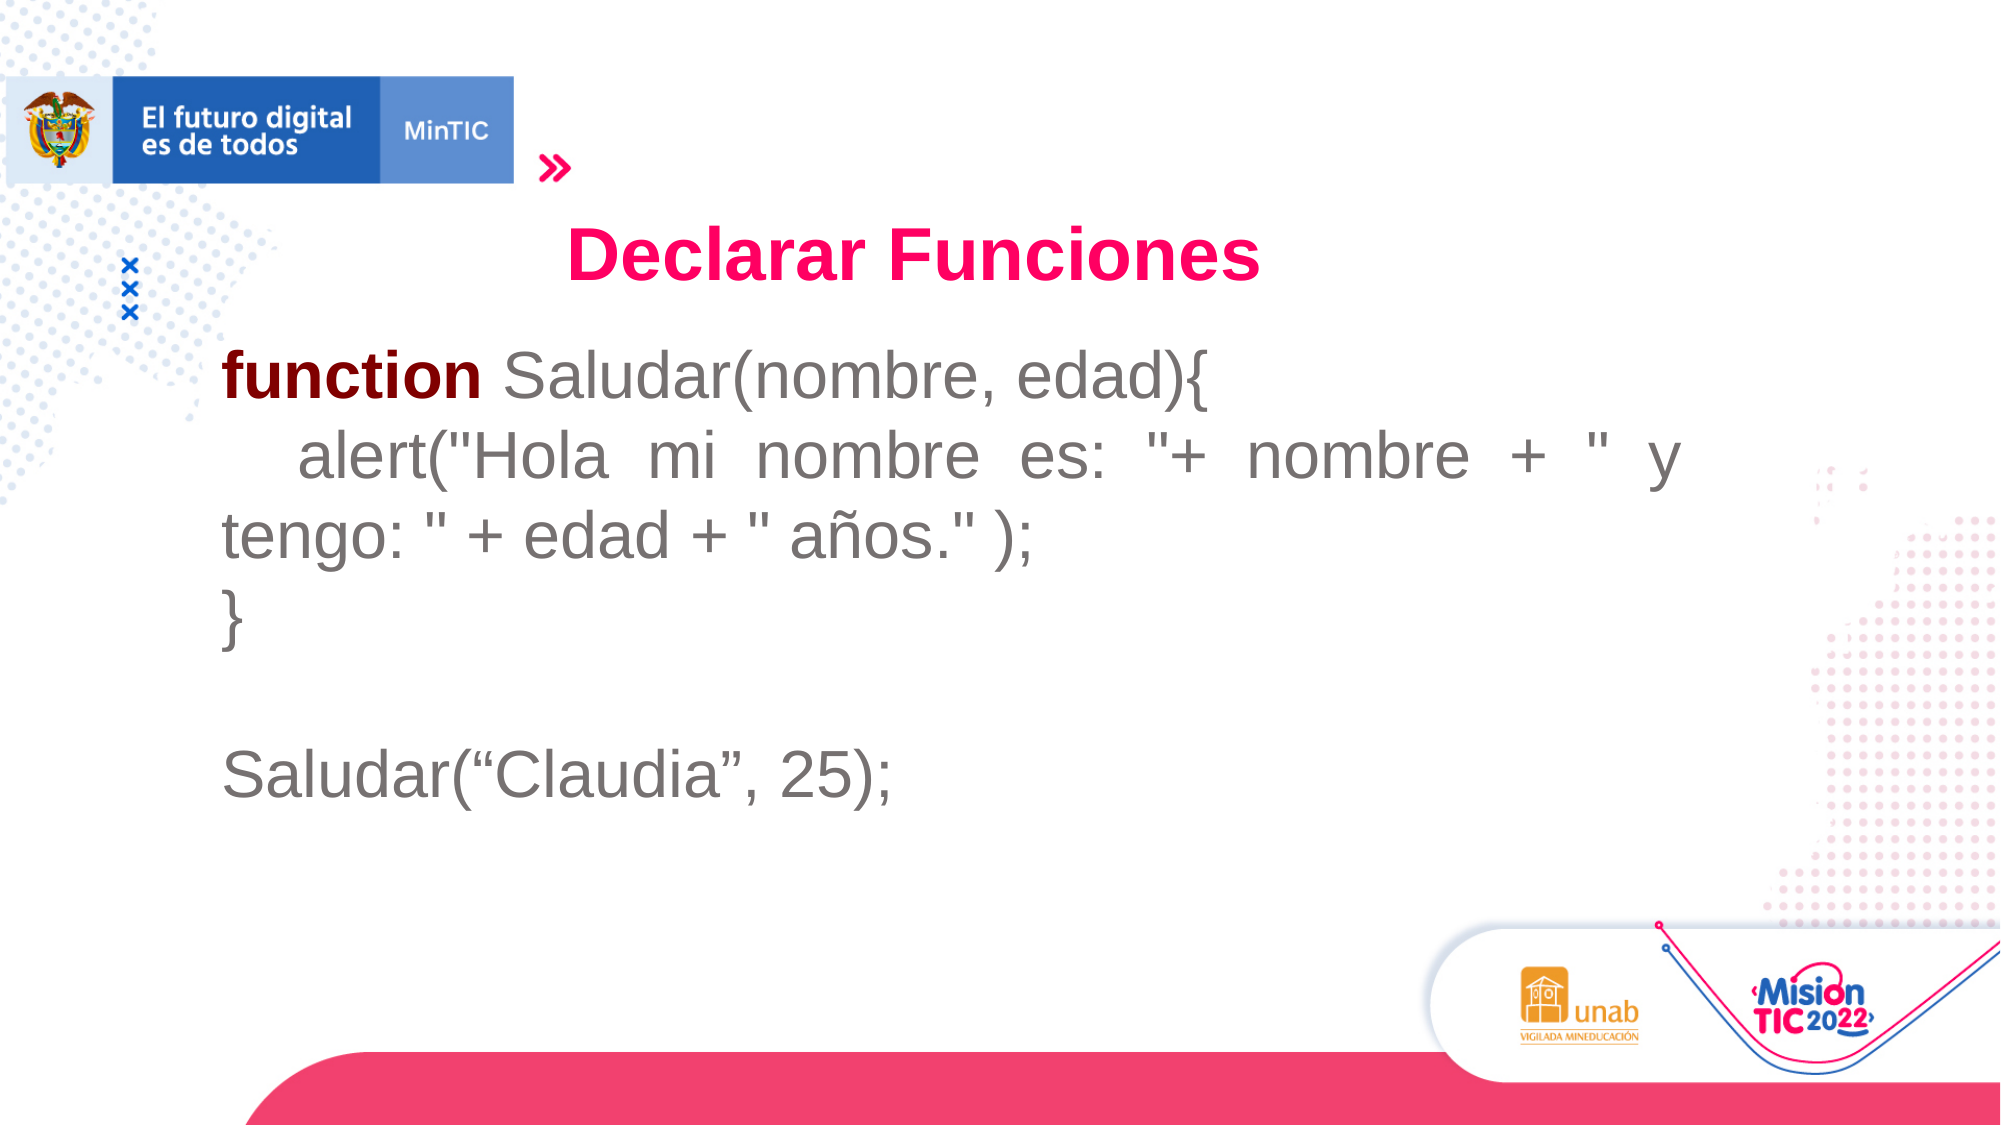

Declarar Funciones
function Saludar(nombre, edad){
  alert("Hola mi nombre es: "+ nombre + " y tengo: " + edad + " años." );
}

Saludar(“Claudia”, 25);